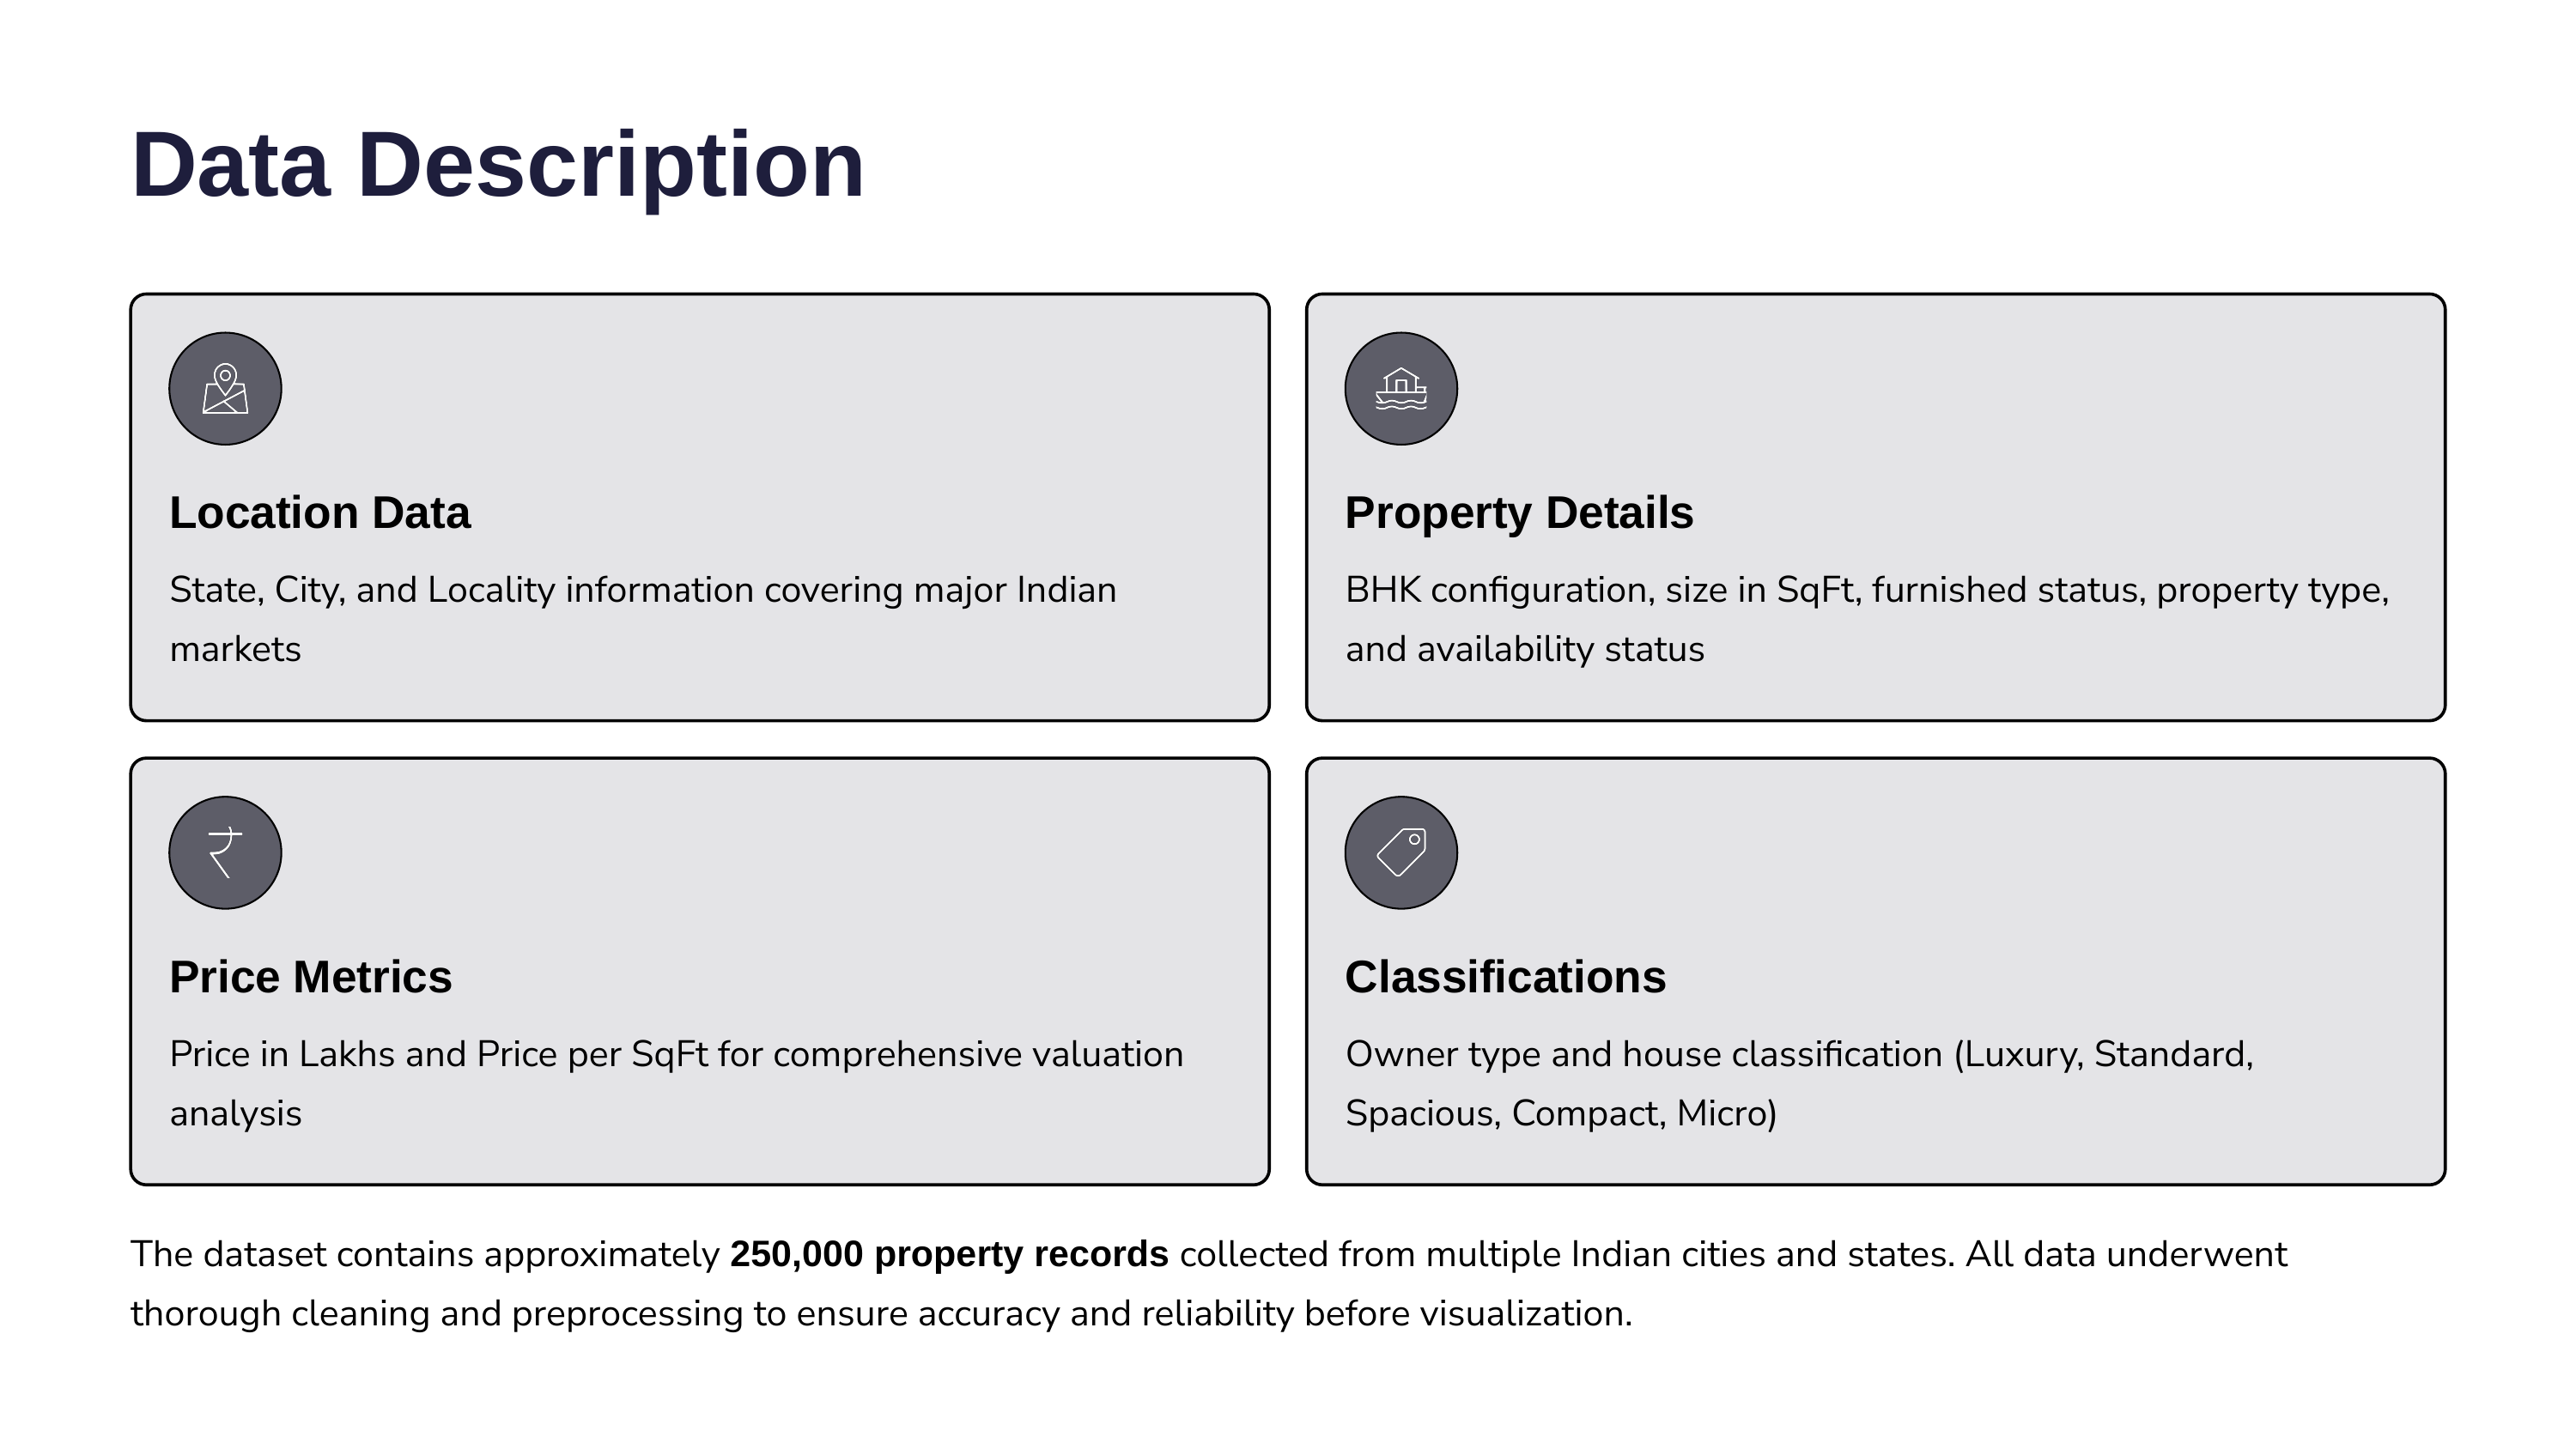

Data Description

Location Data
Property Details
State, City, and Locality information covering major Indian markets
BHK configuration, size in SqFt, furnished status, property type, and availability status

Price Metrics
Classifications
Price in Lakhs and Price per SqFt for comprehensive valuation analysis
Owner type and house classification (Luxury, Standard, Spacious, Compact, Micro)
The dataset contains approximately 250,000 property records collected from multiple Indian cities and states. All data underwent thorough cleaning and preprocessing to ensure accuracy and reliability before visualization.